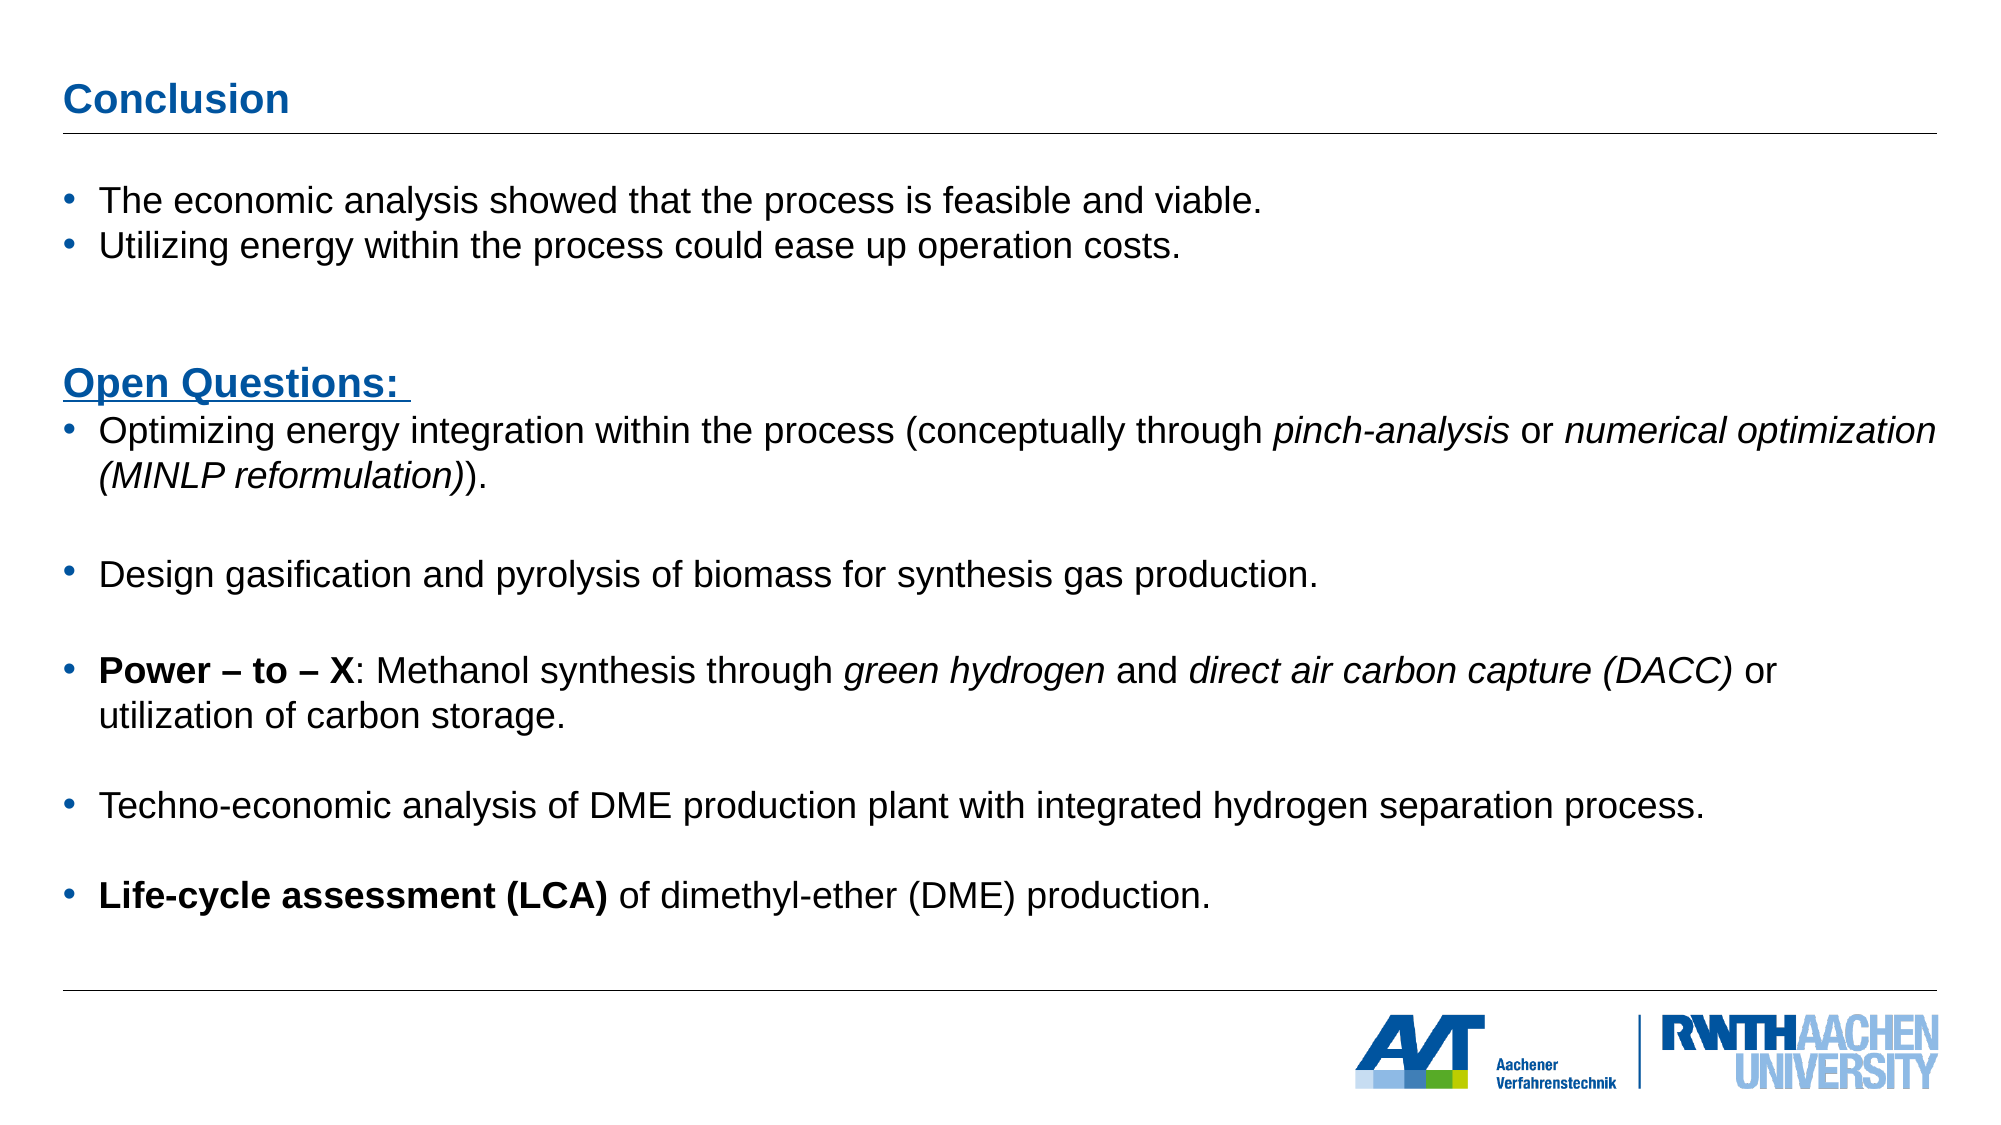

# Conclusion
The economic analysis showed that the process is feasible and viable.
Utilizing energy within the process could ease up operation costs.

Open Questions:
Optimizing energy integration within the process (conceptually through pinch-analysis or numerical optimization (MINLP reformulation)).

Design gasification and pyrolysis of biomass for synthesis gas production.

Power – to – X: Methanol synthesis through green hydrogen and direct air carbon capture (DACC) or utilization of carbon storage.

Techno-economic analysis of DME production plant with integrated hydrogen separation process.

Life-cycle assessment (LCA) of dimethyl-ether (DME) production.